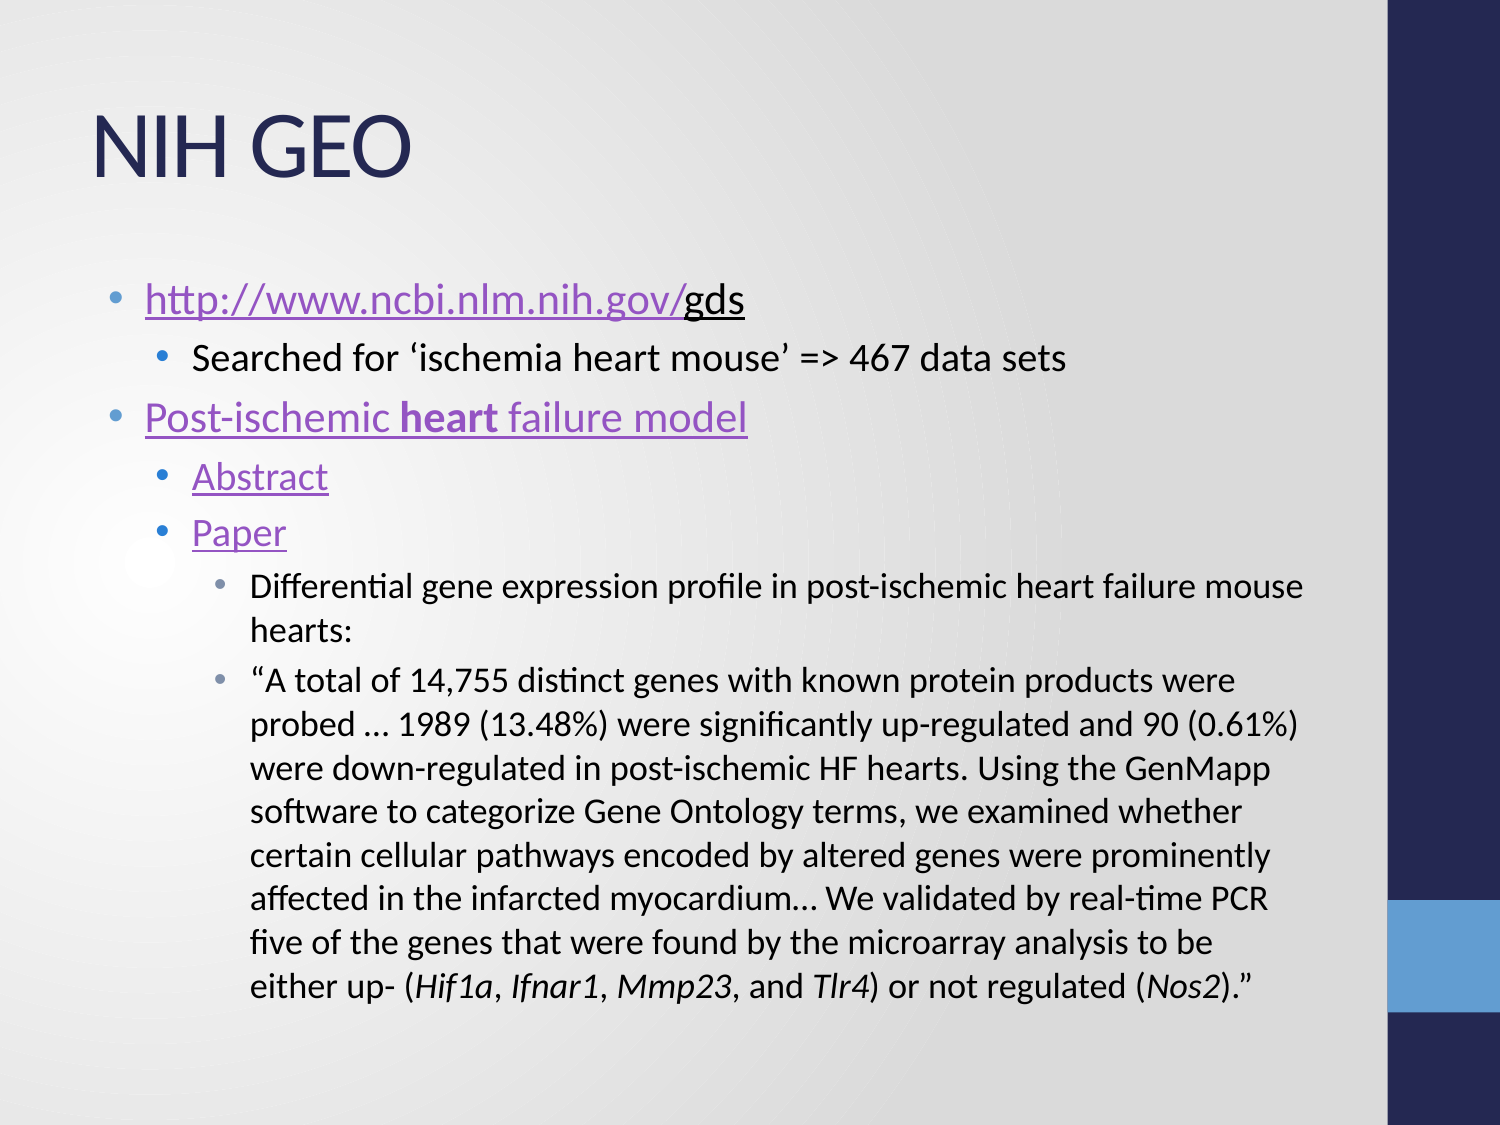

# NIH GEO
http://www.ncbi.nlm.nih.gov/gds
Searched for ‘ischemia heart mouse’ => 467 data sets
Post-ischemic heart failure model
Abstract
Paper
Differential gene expression profile in post-ischemic heart failure mouse hearts:
“A total of 14,755 distinct genes with known protein products were probed … 1989 (13.48%) were significantly up-regulated and 90 (0.61%) were down-regulated in post-ischemic HF hearts. Using the GenMapp software to categorize Gene Ontology terms, we examined whether certain cellular pathways encoded by altered genes were prominently affected in the infarcted myocardium… We validated by real-time PCR five of the genes that were found by the microarray analysis to be either up- (Hif1a, Ifnar1, Mmp23, and Tlr4) or not regulated (Nos2).”